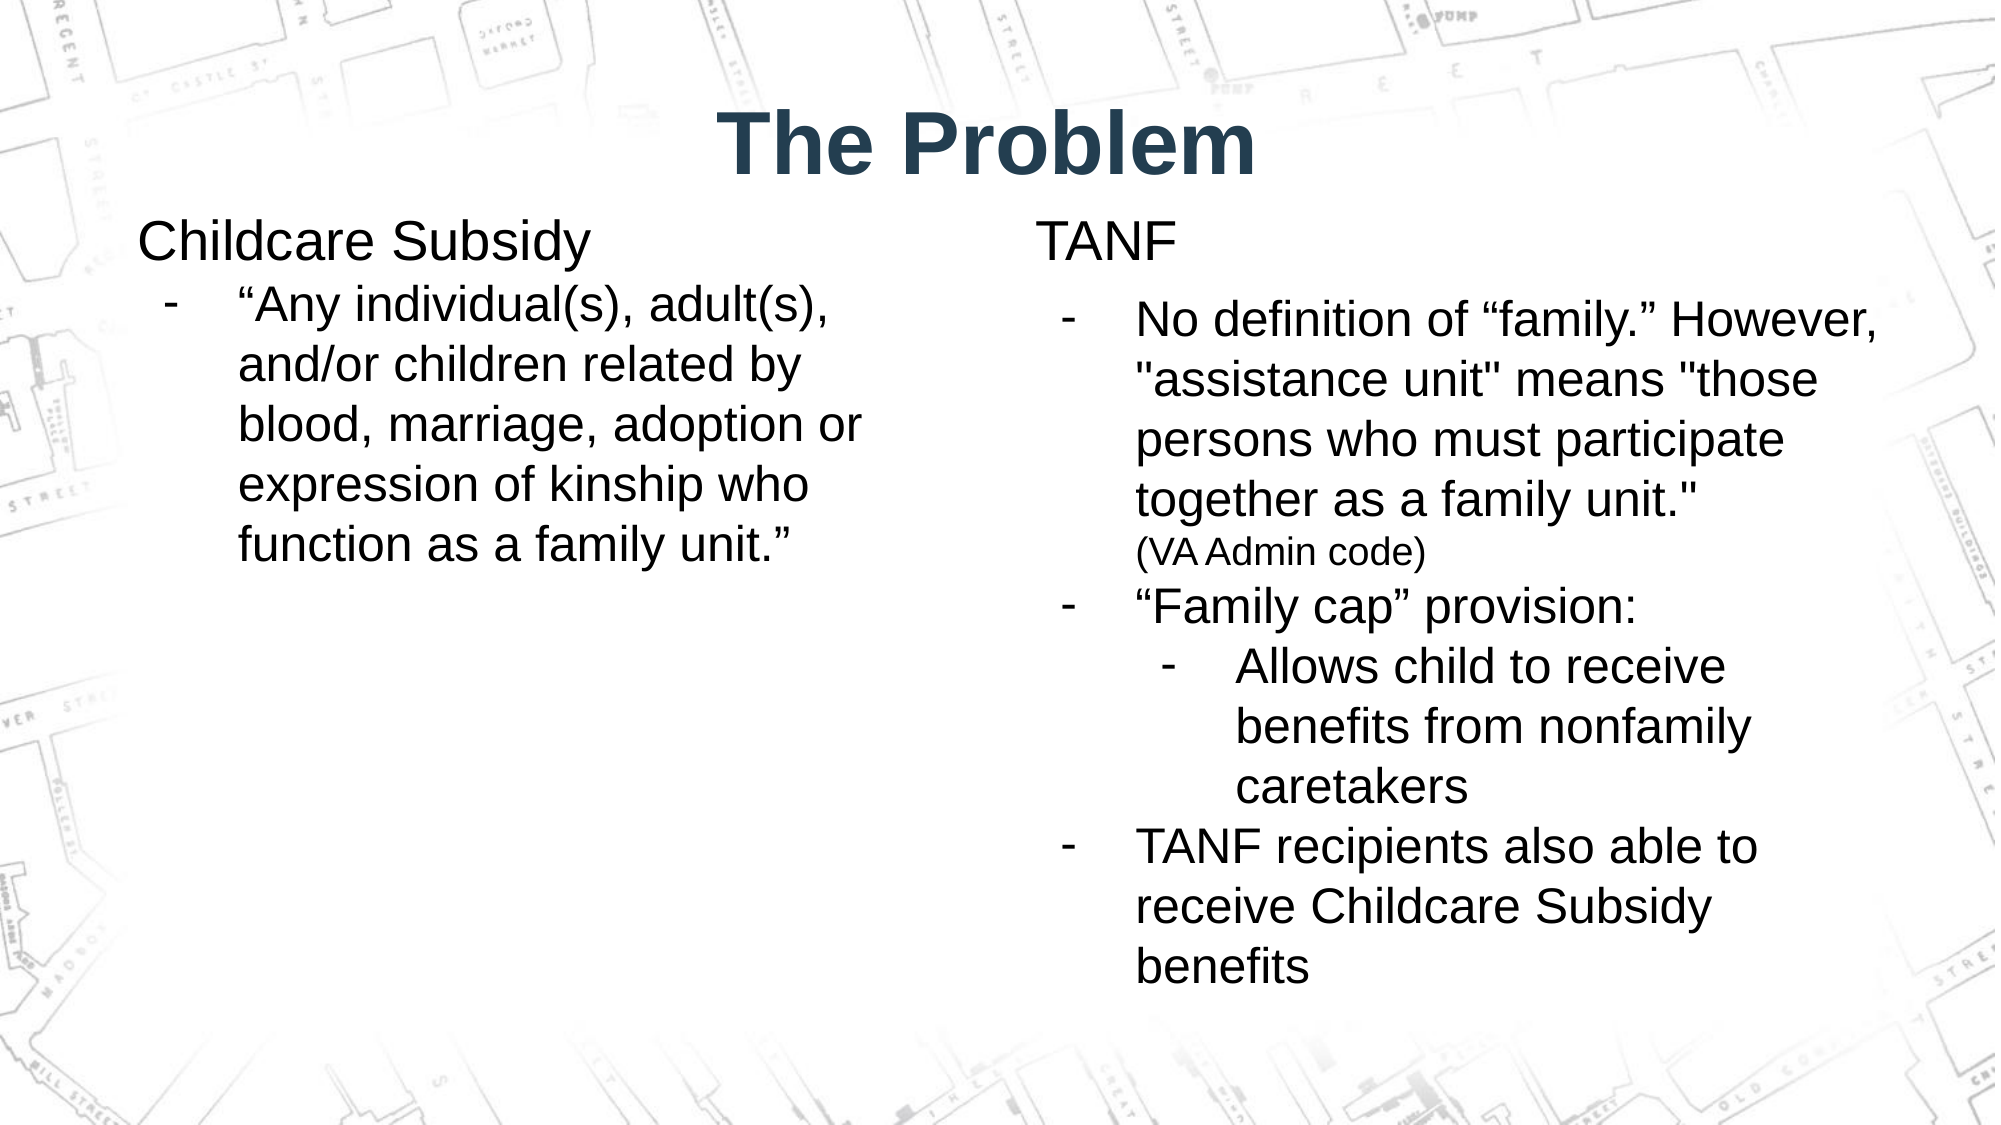

# The Problem
Childcare Subsidy
“Any individual(s), adult(s), and/or children related by blood, marriage, adoption or expression of kinship who function as a family unit.”
TANF
No definition of “family.” However, "assistance unit" means "those persons who must participate together as a family unit."
(VA Admin code)
“Family cap” provision:
Allows child to receive benefits from nonfamily caretakers
TANF recipients also able to receive Childcare Subsidy benefits